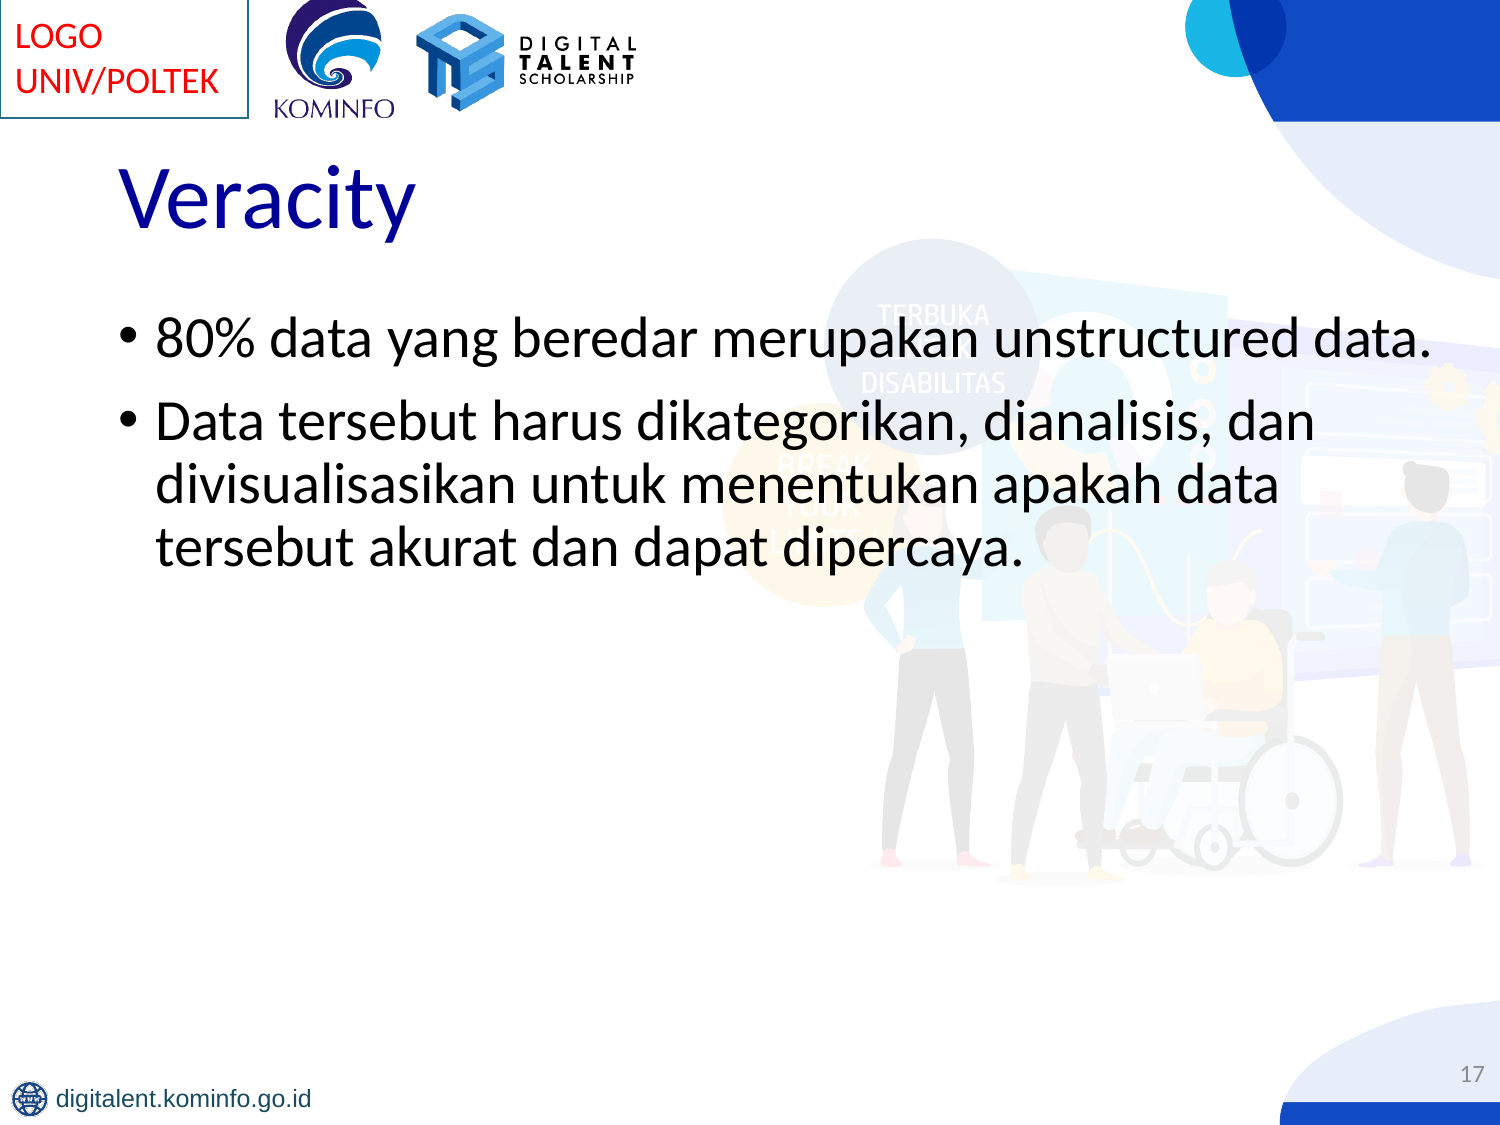

# Veracity
80% data yang beredar merupakan unstructured data.
Data tersebut harus dikategorikan, dianalisis, dan divisualisasikan untuk menentukan apakah data tersebut akurat dan dapat dipercaya.
17